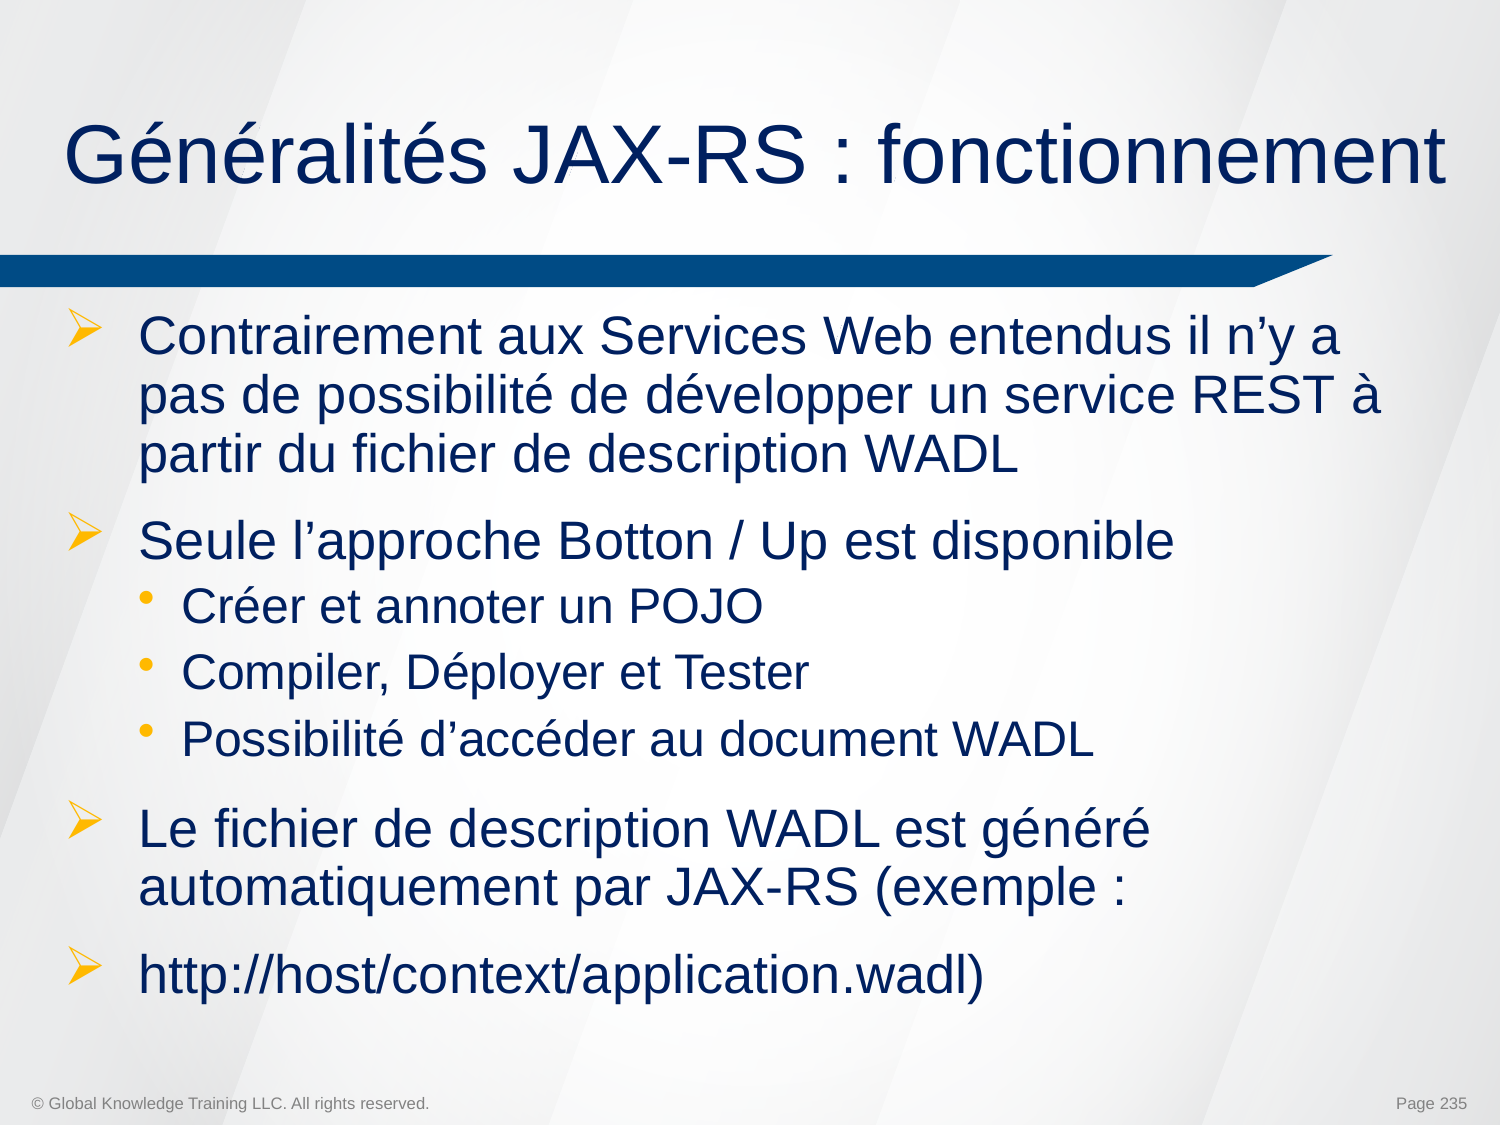

# Généralités JAX-RS : fonctionnement
Contrairement aux Services Web entendus il n’y a pas de possibilité de développer un service REST à partir du fichier de description WADL
Seule l’approche Botton / Up est disponible
Créer et annoter un POJO
Compiler, Déployer et Tester
Possibilité d’accéder au document WADL
Le fichier de description WADL est généré automatiquement par JAX-RS (exemple :
http://host/context/application.wadl)